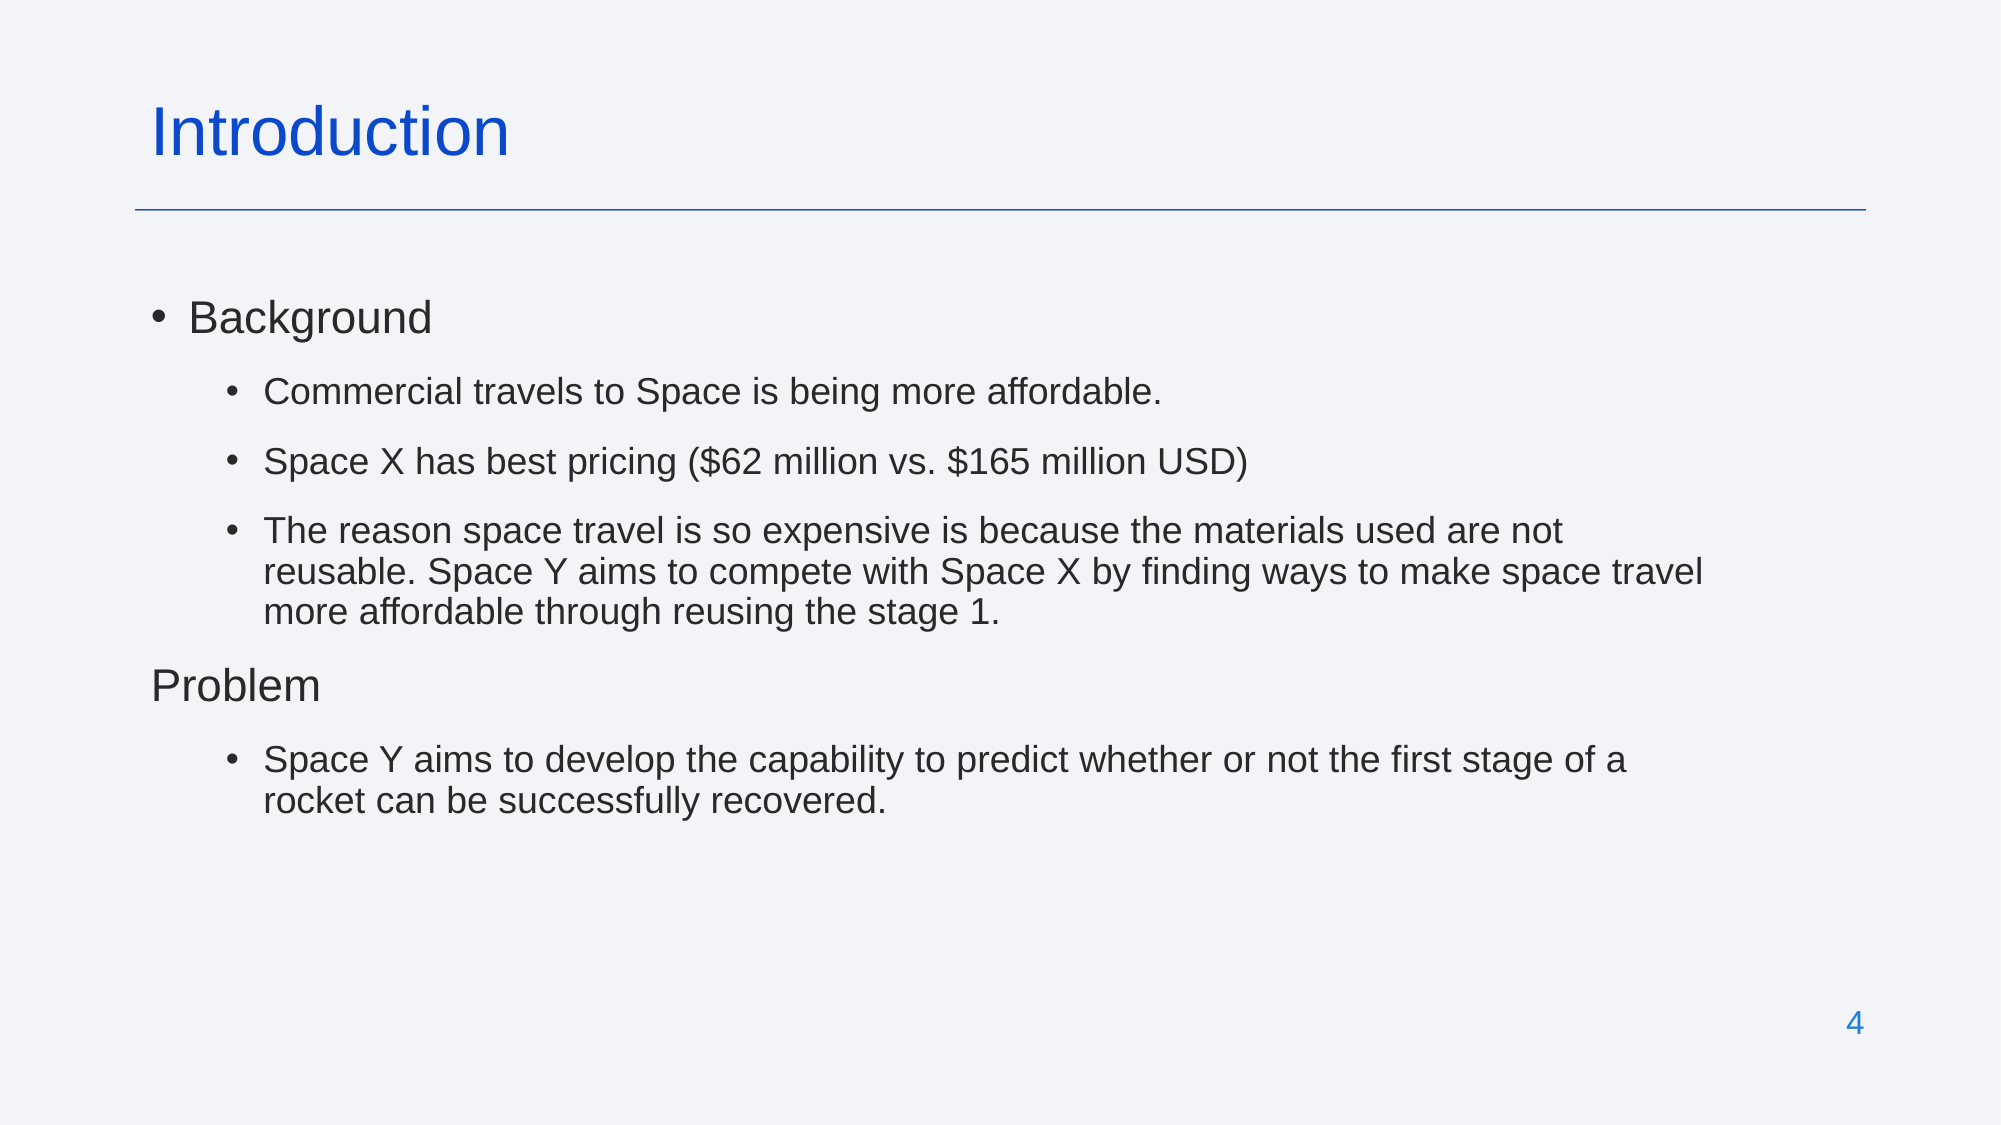

Introduction
Background
Commercial travels to Space is being more affordable.
Space X has best pricing ($62 million vs. $165 million USD)
The reason space travel is so expensive is because the materials used are not reusable. Space Y aims to compete with Space X by finding ways to make space travel more affordable through reusing the stage 1.
Problem
Space Y aims to develop the capability to predict whether or not the first stage of a rocket can be successfully recovered.
4